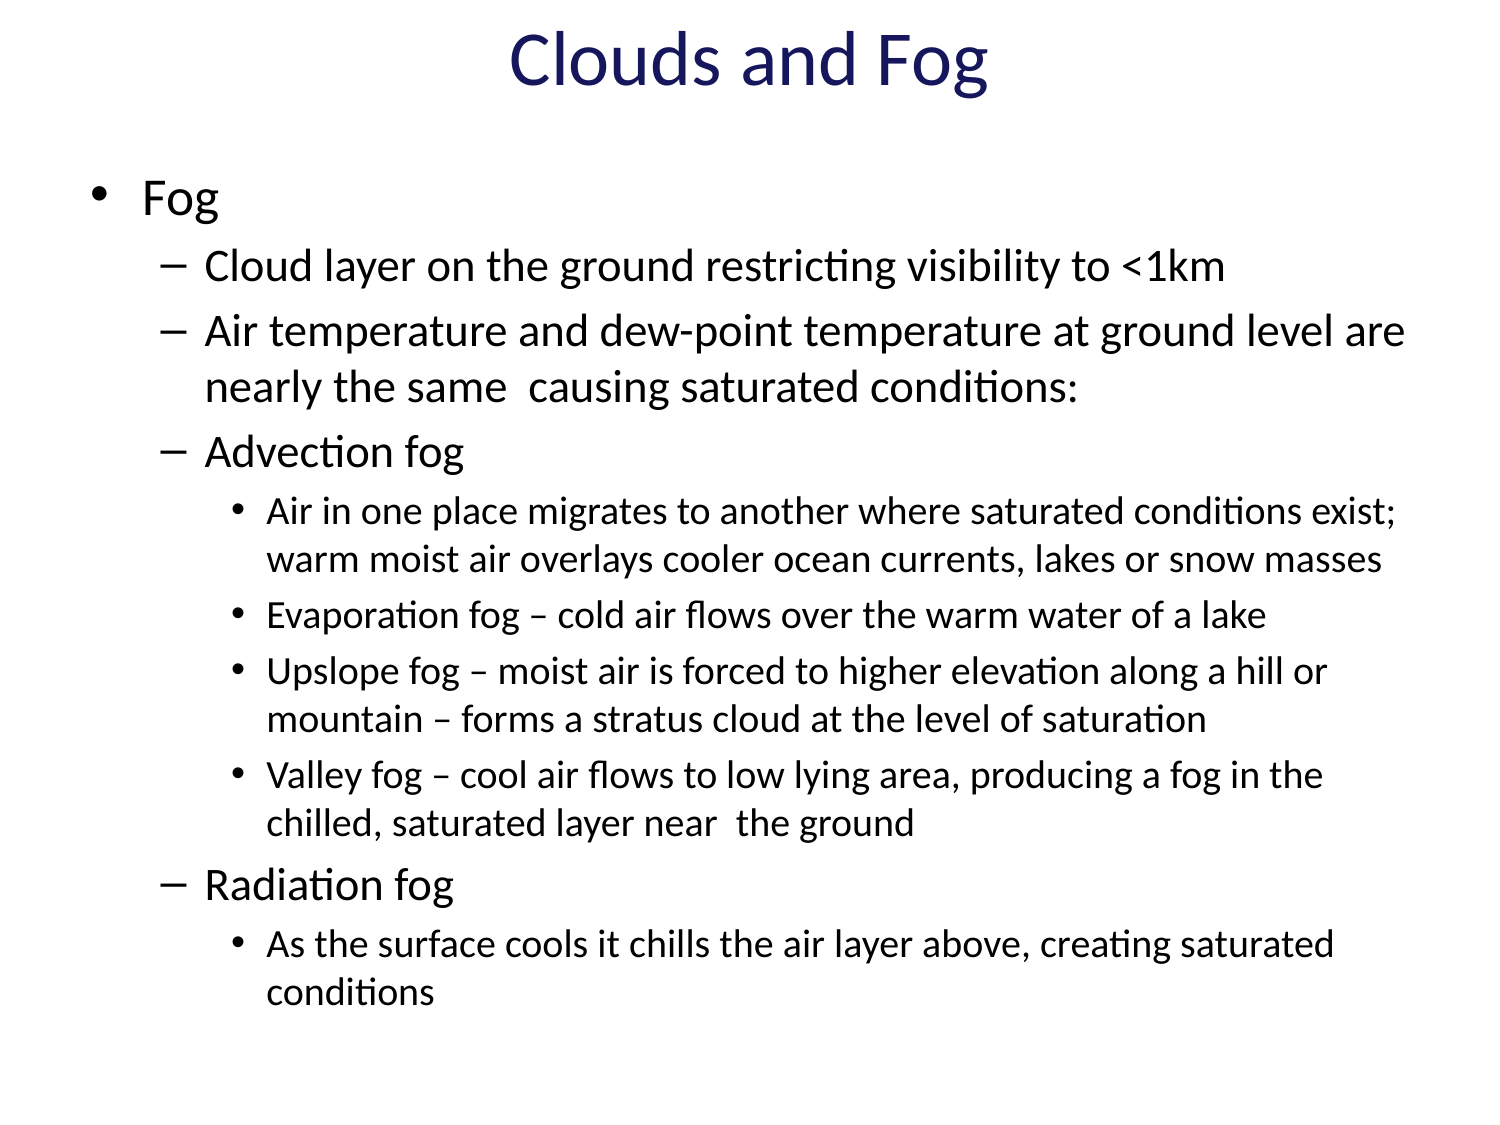

# Clouds and Fog
Fog
Cloud layer on the ground restricting visibility to <1km
Air temperature and dew-point temperature at ground level are nearly the same  causing saturated conditions:
Advection fog
Air in one place migrates to another where saturated conditions exist; warm moist air overlays cooler ocean currents, lakes or snow masses
Evaporation fog – cold air flows over the warm water of a lake
Upslope fog – moist air is forced to higher elevation along a hill or mountain – forms a stratus cloud at the level of saturation
Valley fog – cool air flows to low lying area, producing a fog in the chilled, saturated layer near  the ground
Radiation fog
As the surface cools it chills the air layer above, creating saturated conditions